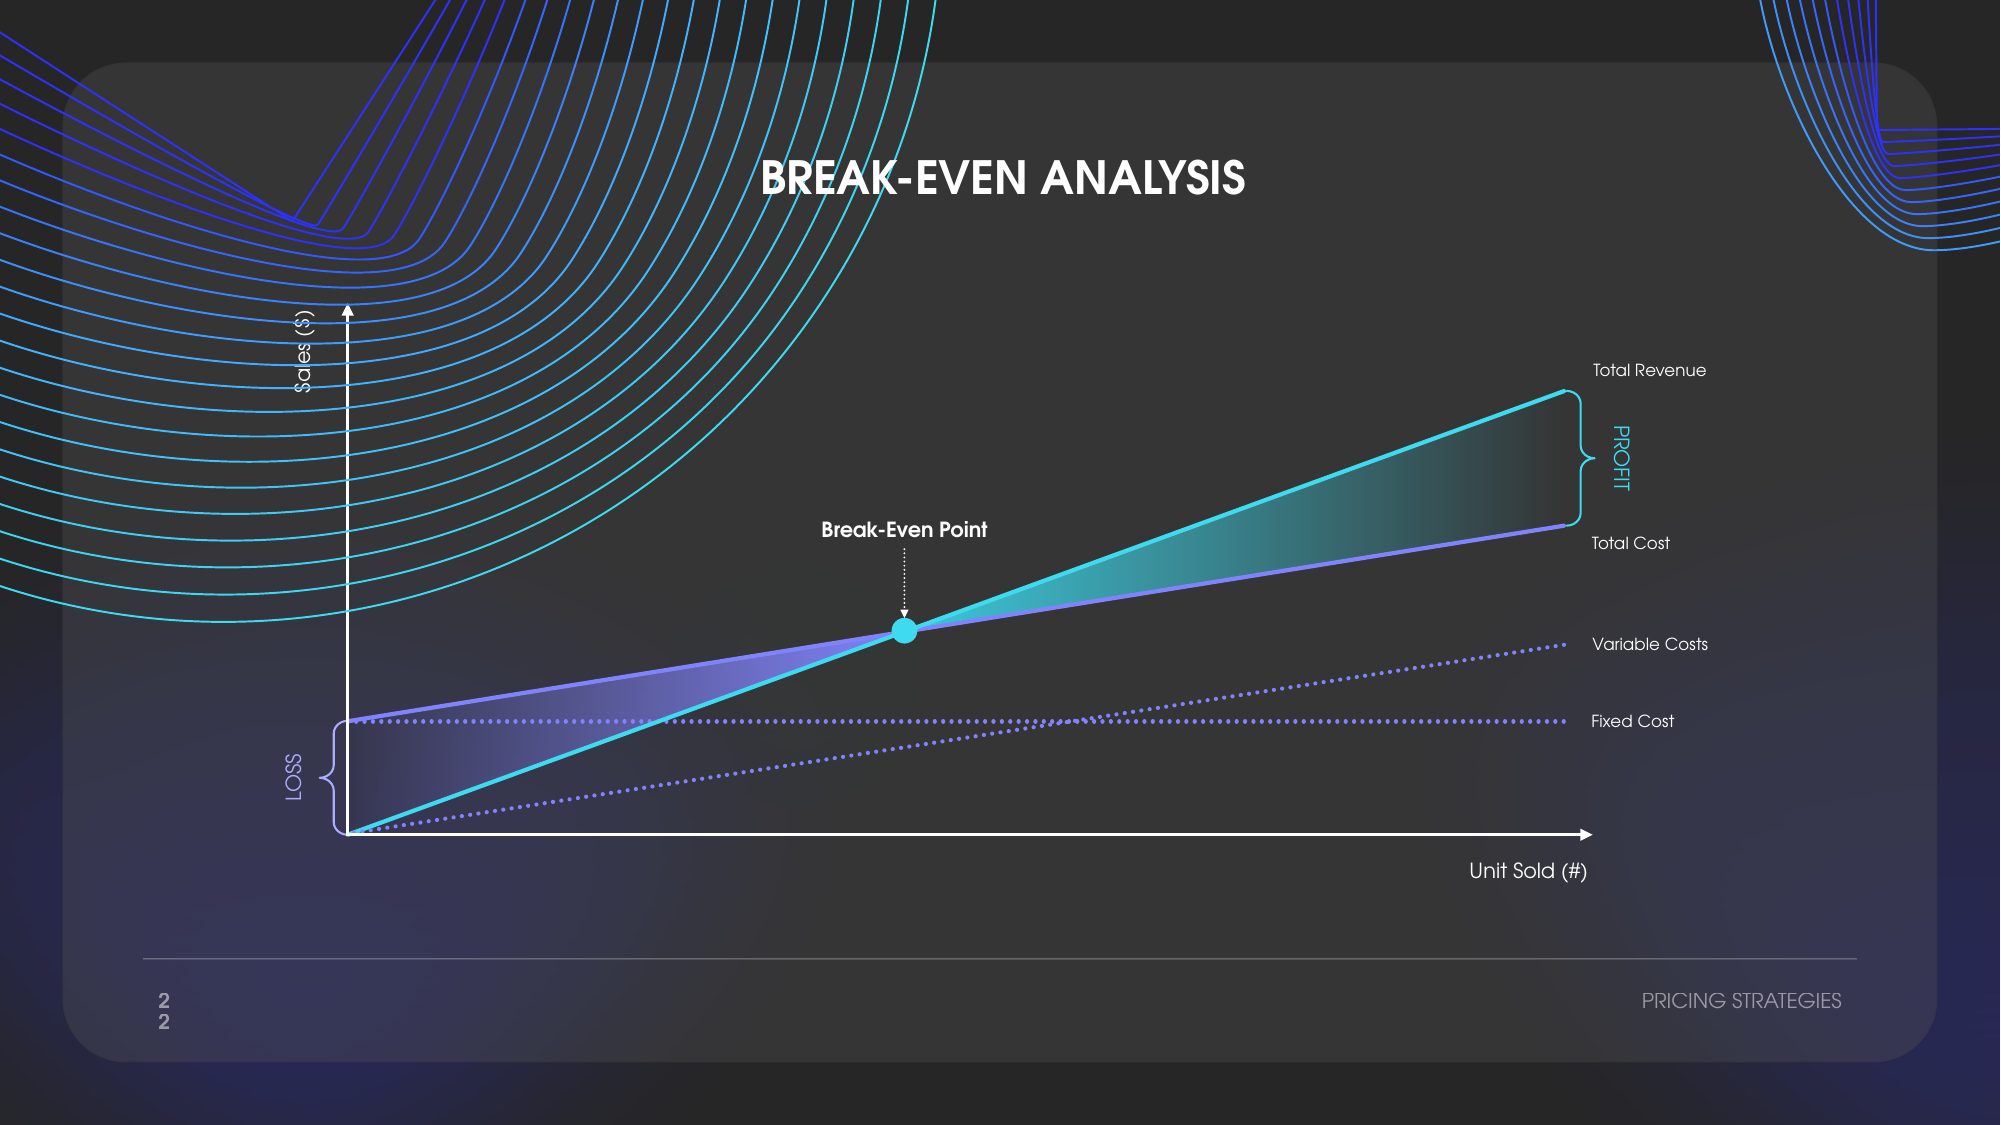

BREAK-EVEN ANALYSIS

Sales ($)
Total Revenue

PROFIT

Break-Even Point
Total Cost

Variable Costs

Fixed Cost

LOSS
Unit Sold (#)
22
PRICING STRATEGIES